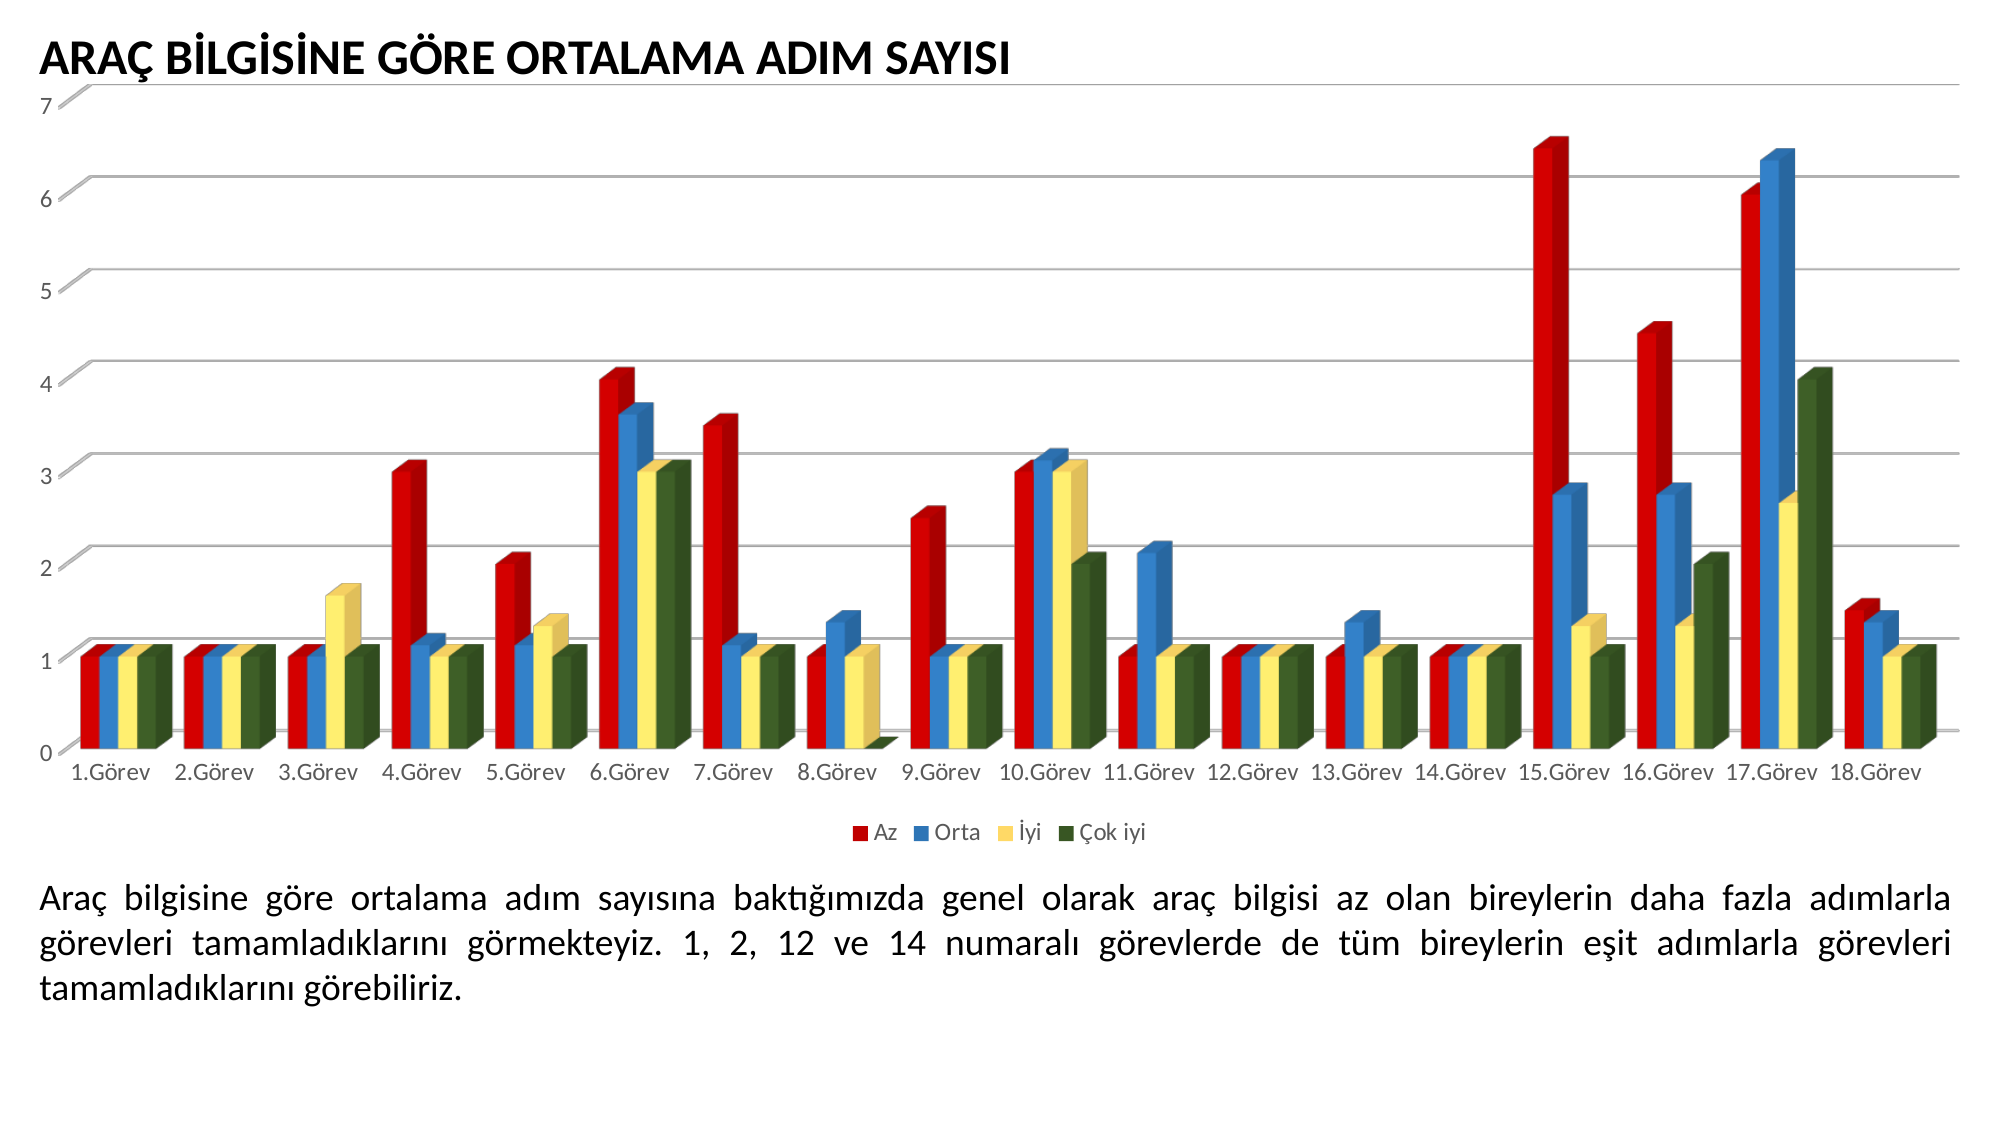

ARAÇ BİLGİSİNE GÖRE ORTALAMA ADIM SAYISI

[unsupported chart]

Araç bilgisine göre ortalama adım sayısına baktığımızda genel olarak araç bilgisi az olan bireylerin daha fazla adımlarla görevleri tamamladıklarını görmekteyiz. 1, 2, 12 ve 14 numaralı görevlerde de tüm bireylerin eşit adımlarla görevleri tamamladıklarını görebiliriz.